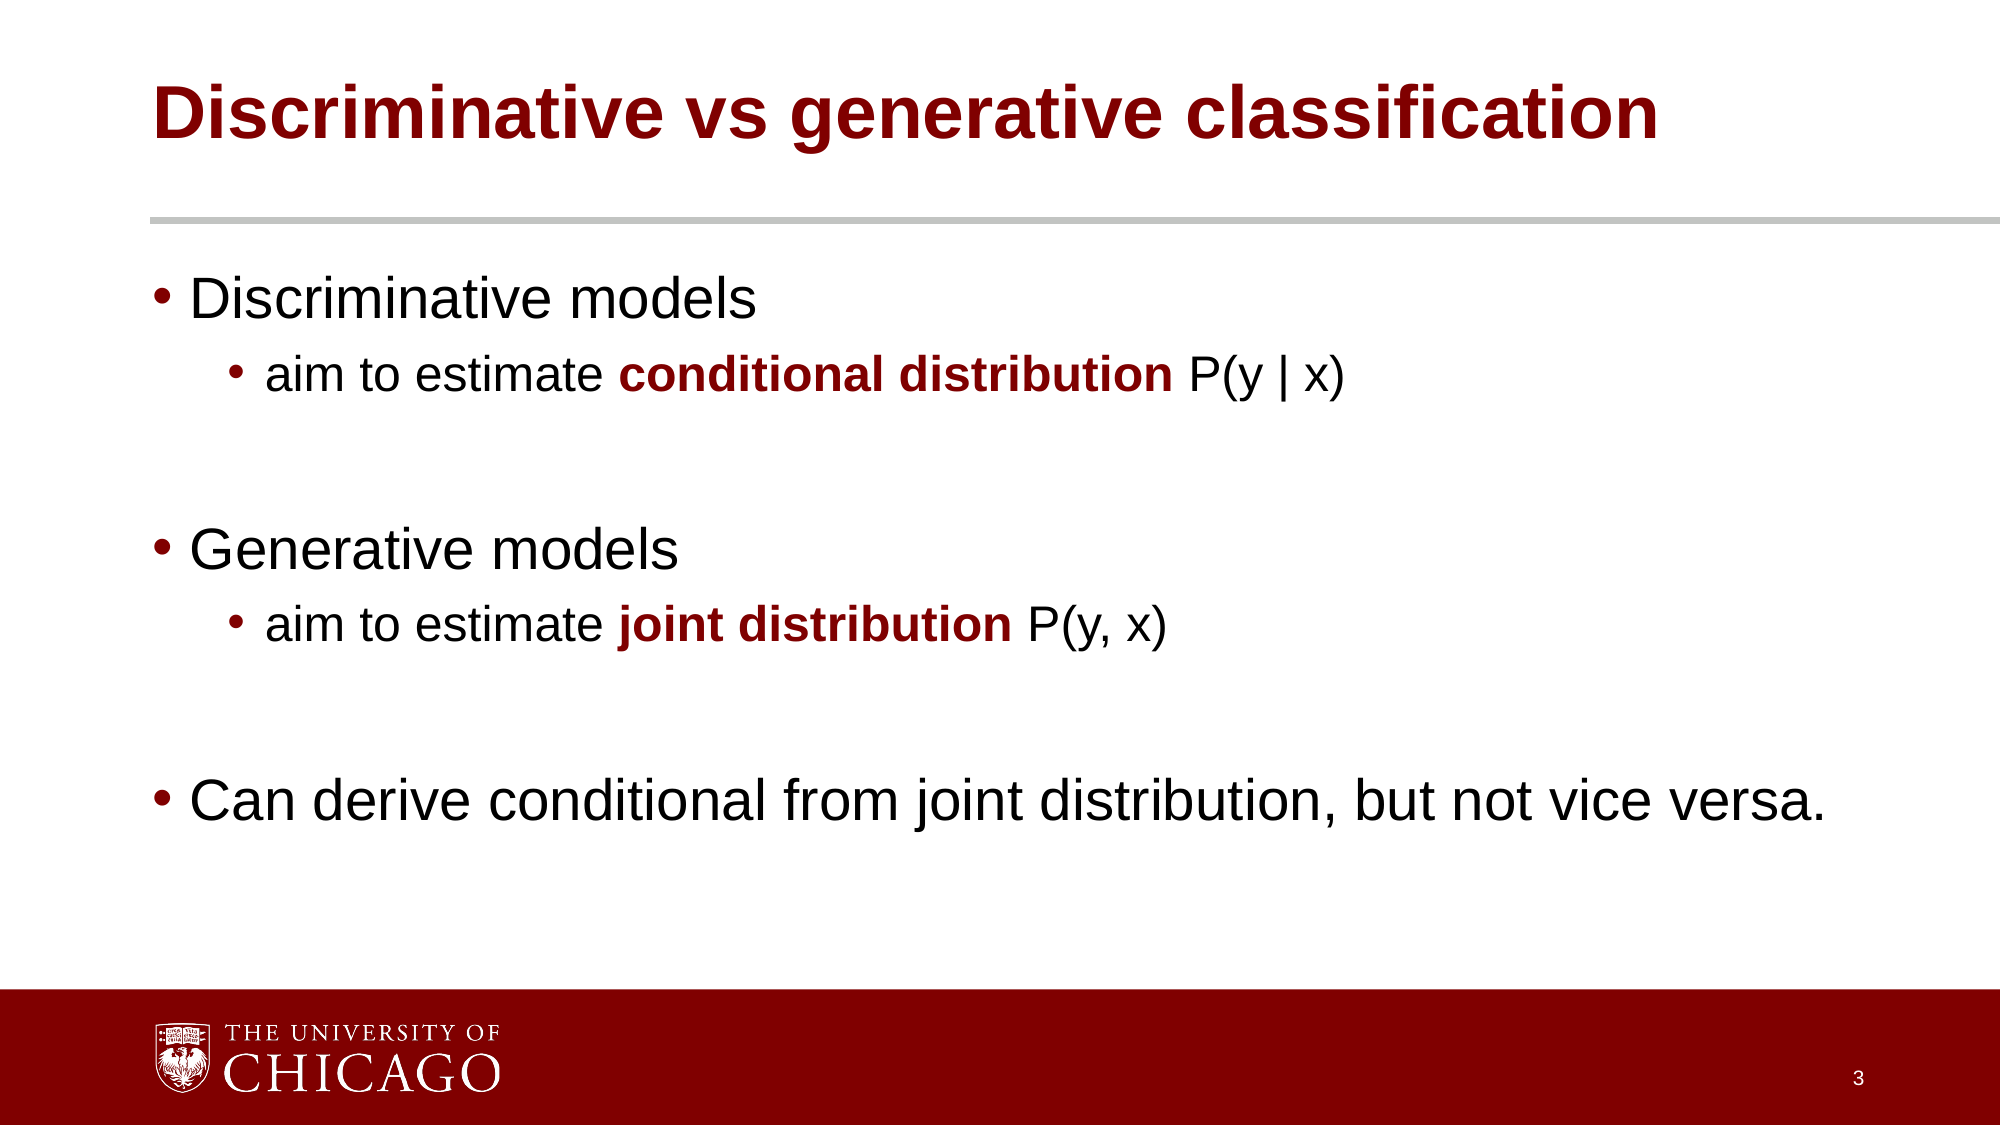

# Discriminative vs generative classification
Discriminative models
aim to estimate conditional distribution P(y | x)

Generative models
aim to estimate joint distribution P(y, x)

Can derive conditional from joint distribution, but not vice versa.

3